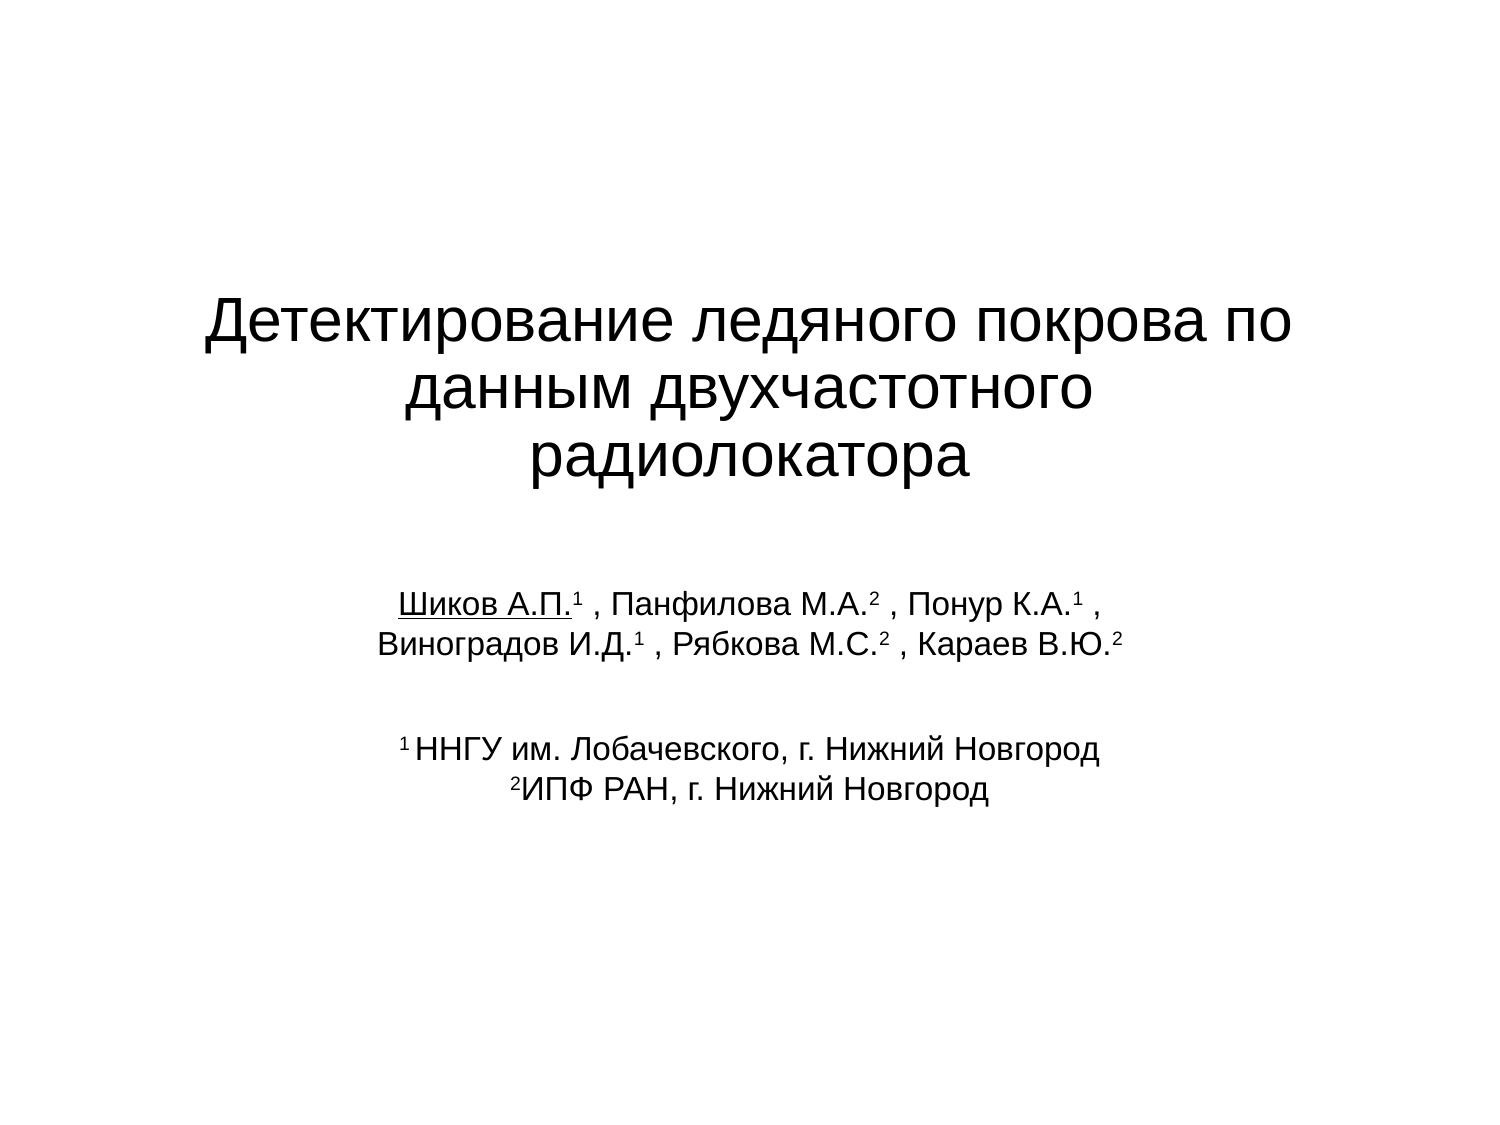

# Детектирование ледяного покрова по данным двухчастотного радиолокатора
Шиков А.П.1 , Панфилова М.А.2 , Понур К.А.1 ,
 Виноградов И.Д.1 , Рябкова М.С.2 , Караев В.Ю.2
1 ННГУ им. Лобачевского, г. Нижний Новгород
2ИПФ РАН, г. Нижний Новгород